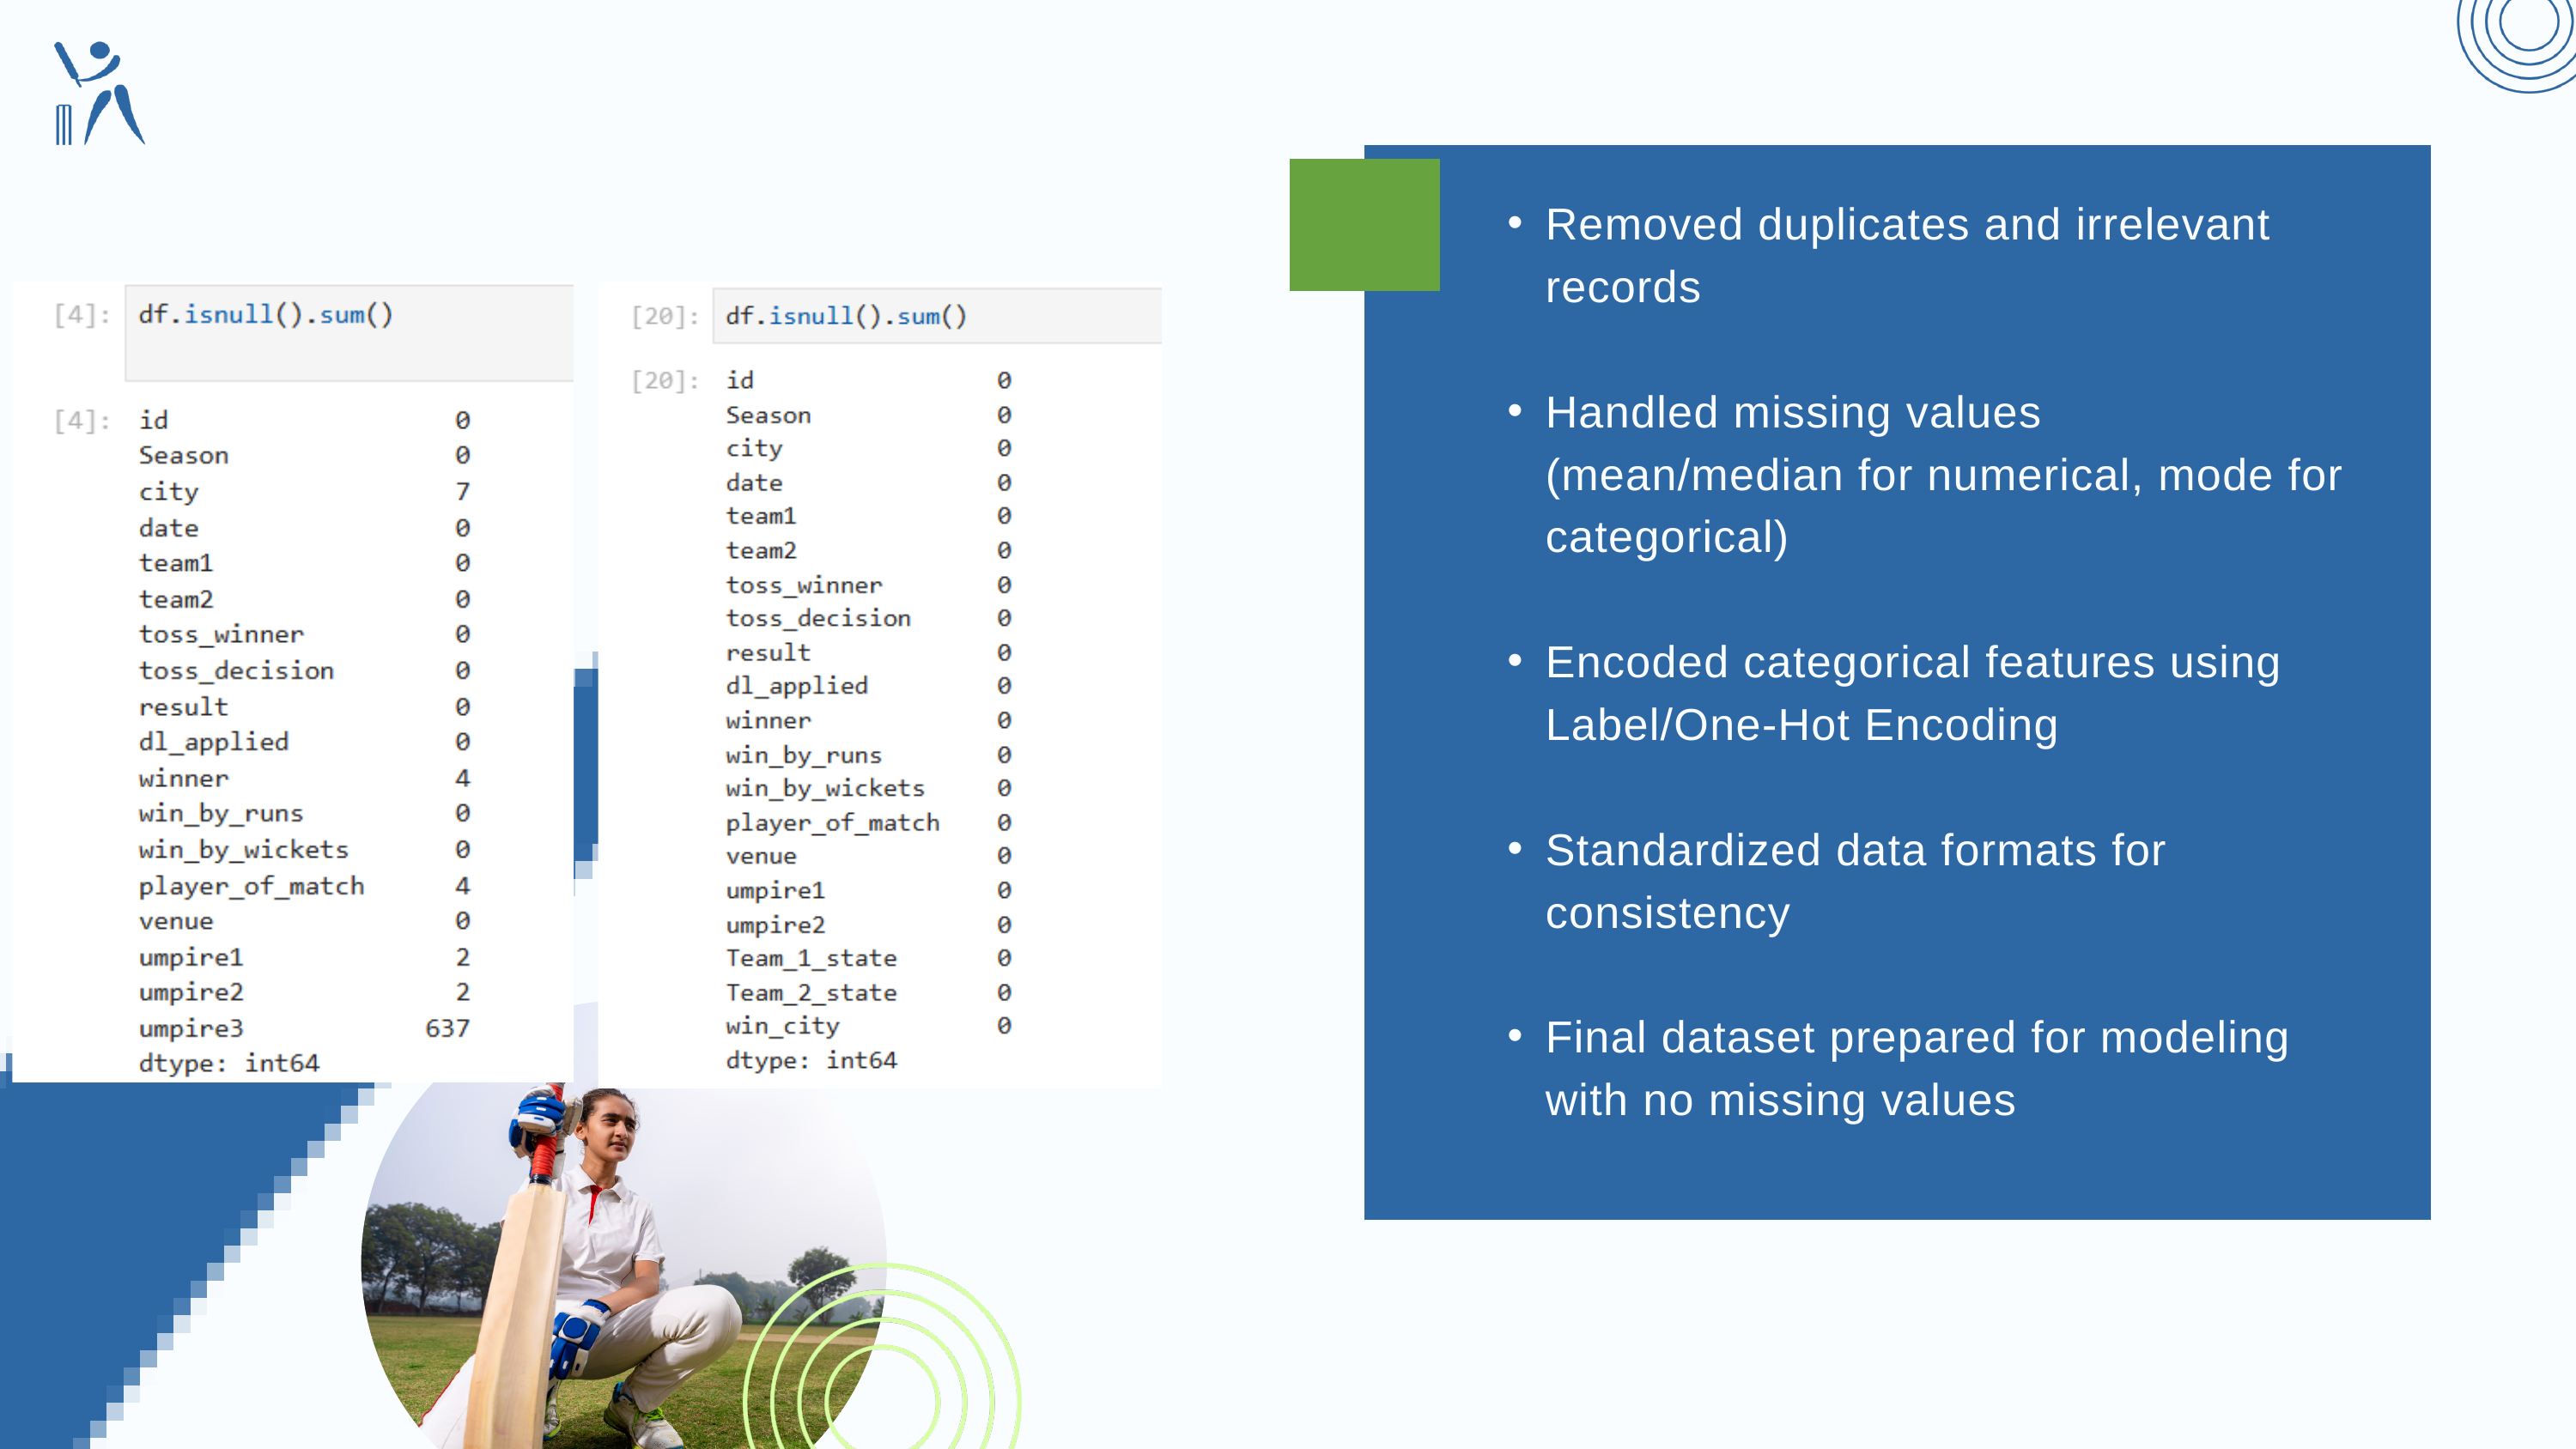

DATA CLEANING

Removed duplicates and irrelevant records

Handled missing values (mean/median for numerical, mode for categorical)

Encoded categorical features using Label/One-Hot Encoding

Standardized data formats for consistency

Final dataset prepared for modeling with no missing values